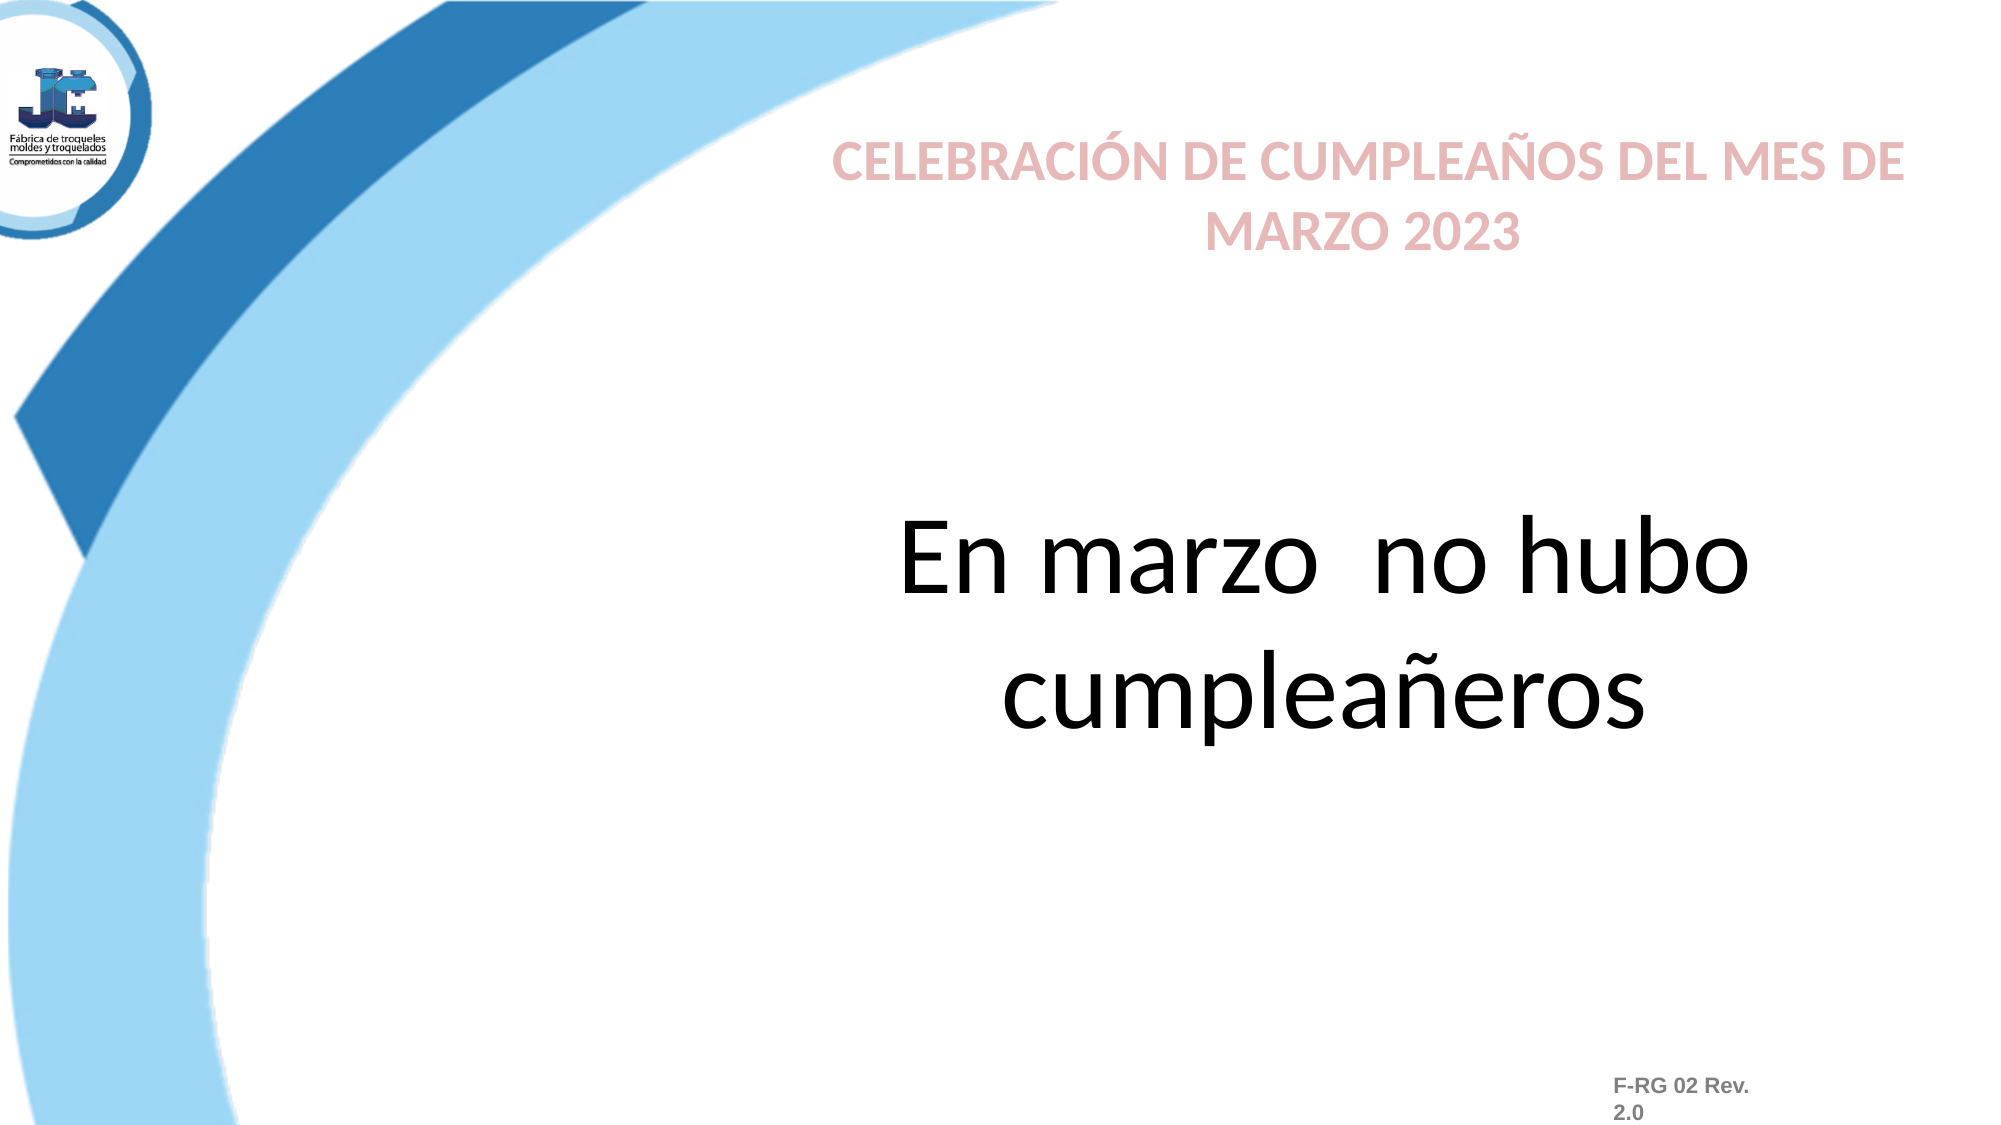

CELEBRACIÓN DE CUMPLEAÑOS DEL MES DE MARZO 2023
En marzo  no hubo cumpleañeros